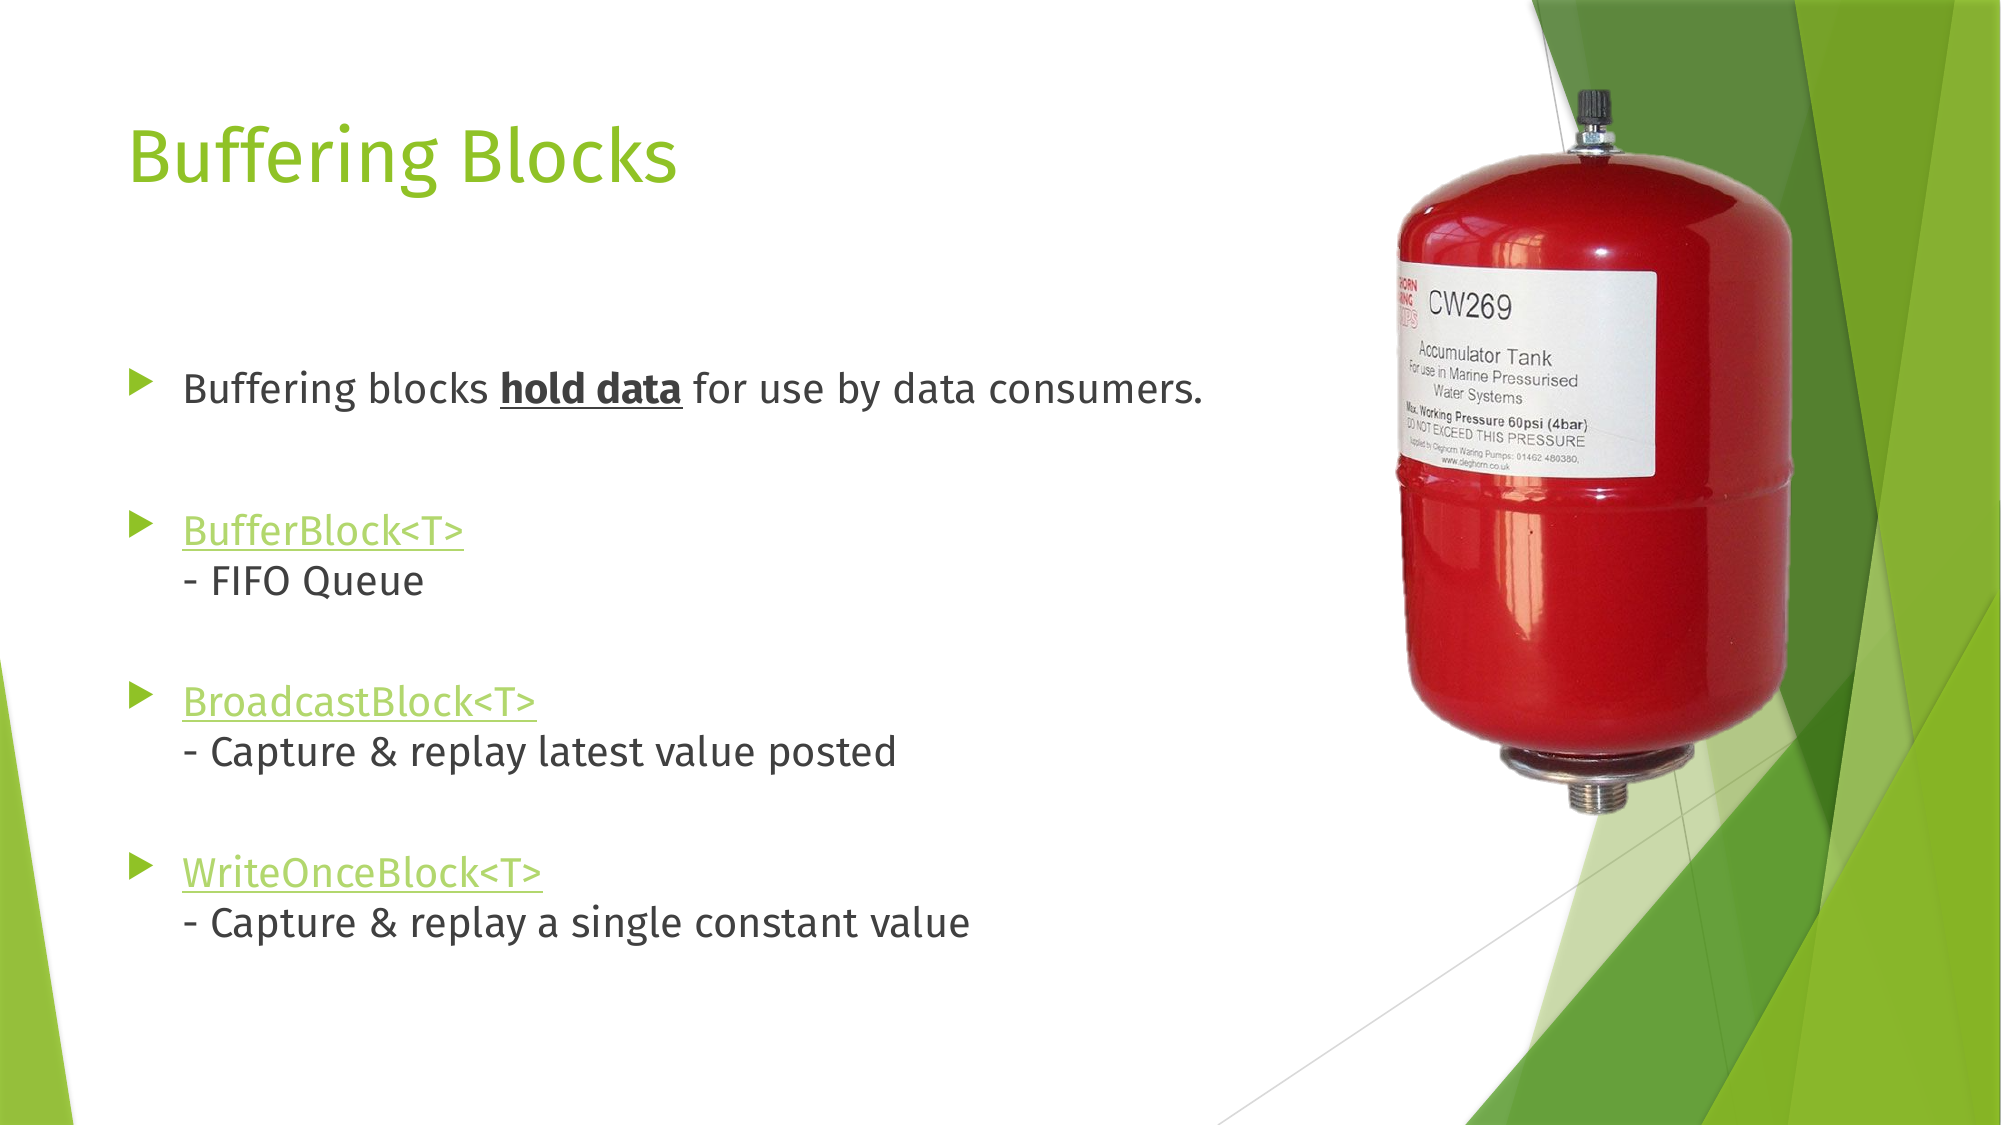

# Buffering Blocks
Buffering blocks hold data for use by data consumers.

BufferBlock<T>
- FIFO Queue
BroadcastBlock<T>
- Capture & replay latest value posted
WriteOnceBlock<T>
- Capture & replay a single constant value